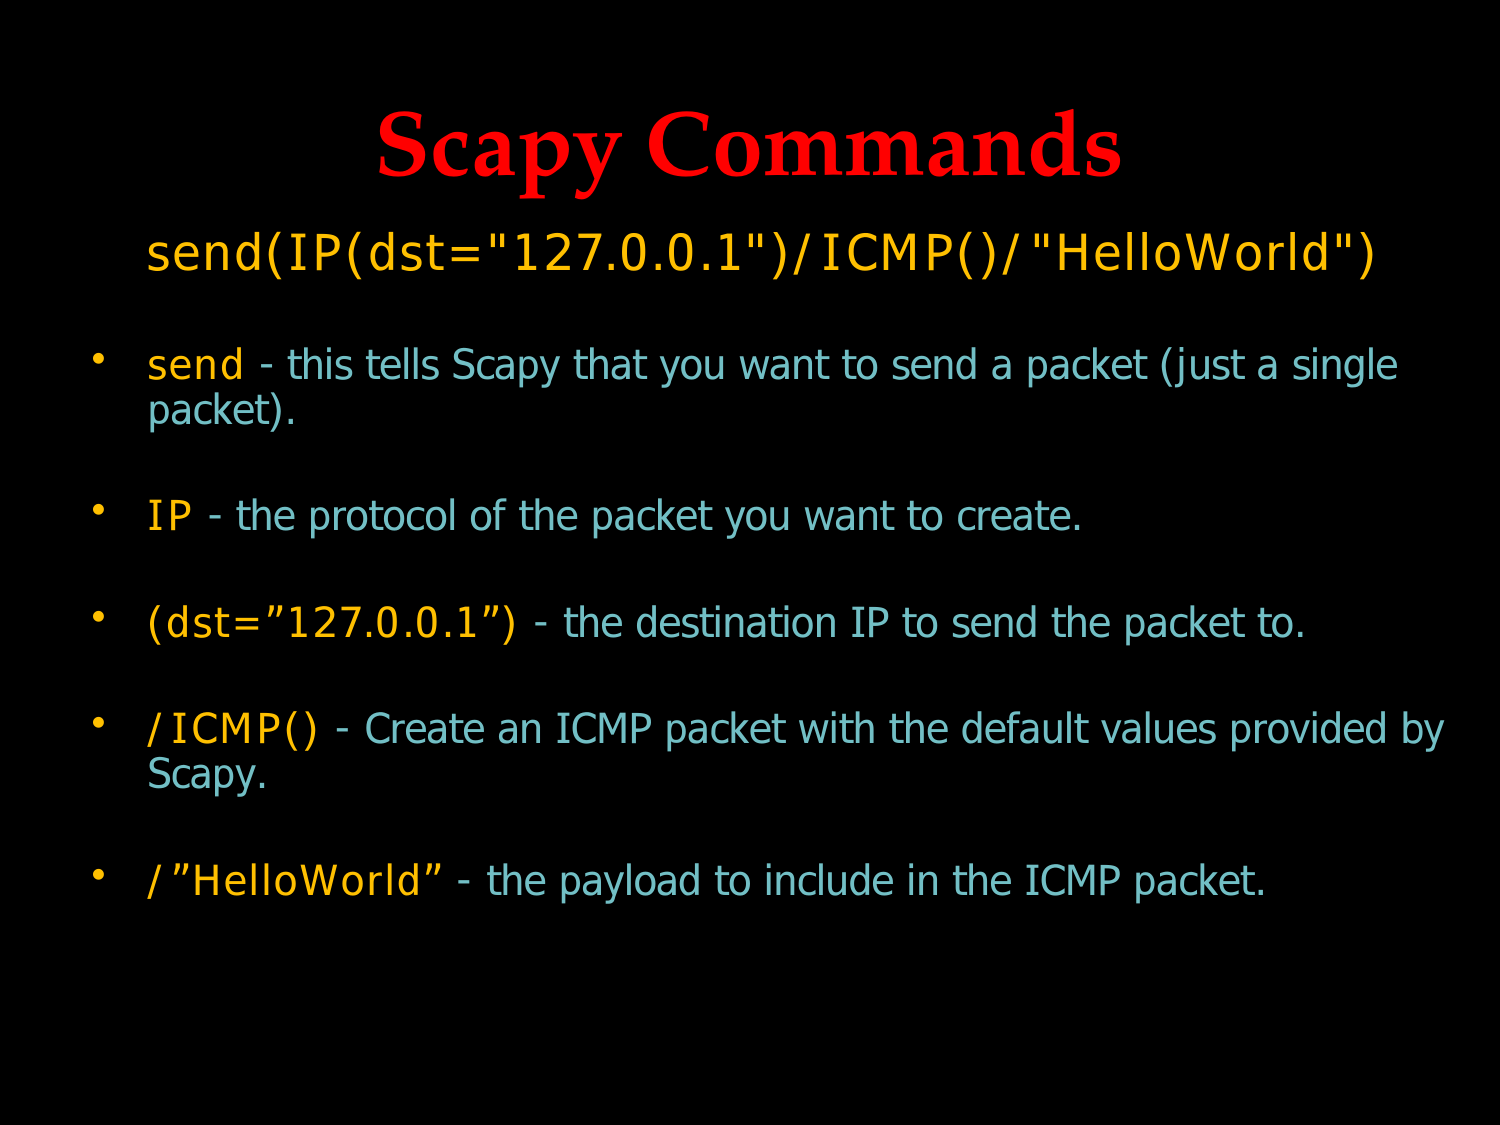

# Scapy Commands
	send(IP(dst="127.0.0.1")/ICMP()/"HelloWorld")

send - this tells Scapy that you want to send a packet (just a single packet).

IP - the protocol of the packet you want to create.

(dst=”127.0.0.1”) - the destination IP to send the packet to.

/ICMP() - Create an ICMP packet with the default values provided by Scapy.

/”HelloWorld” - the payload to include in the ICMP packet.